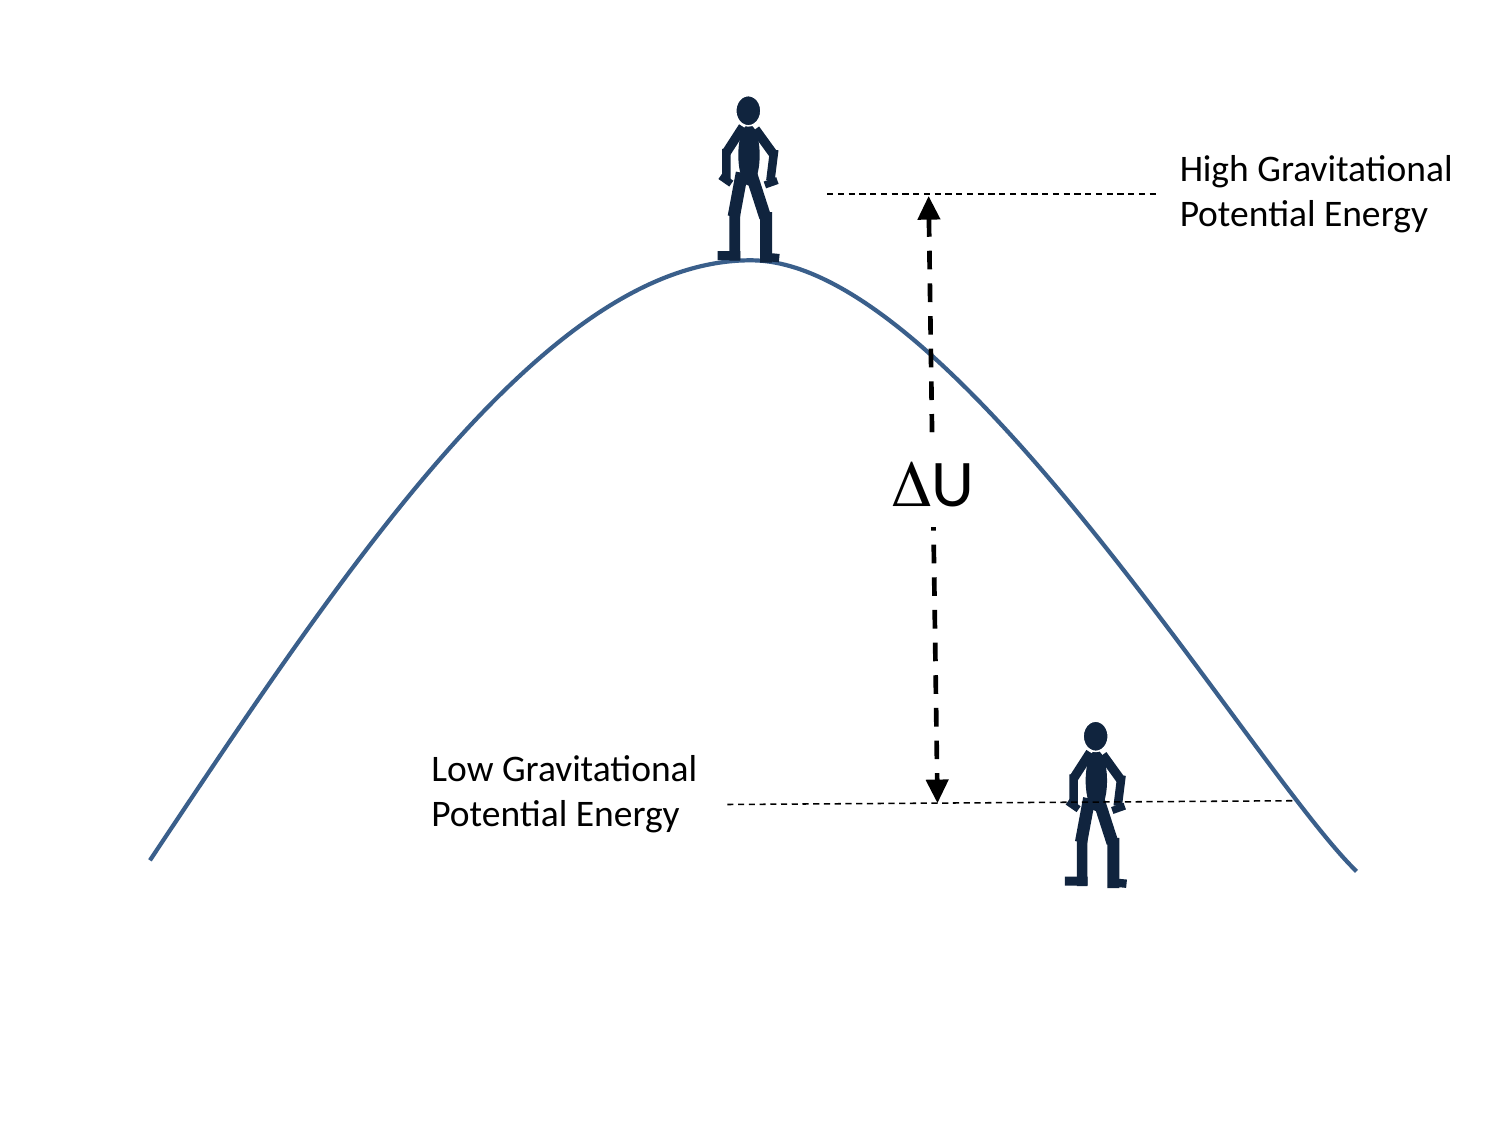

High Gravitational Potential Energy

ΔU

Low Gravitational Potential Energy